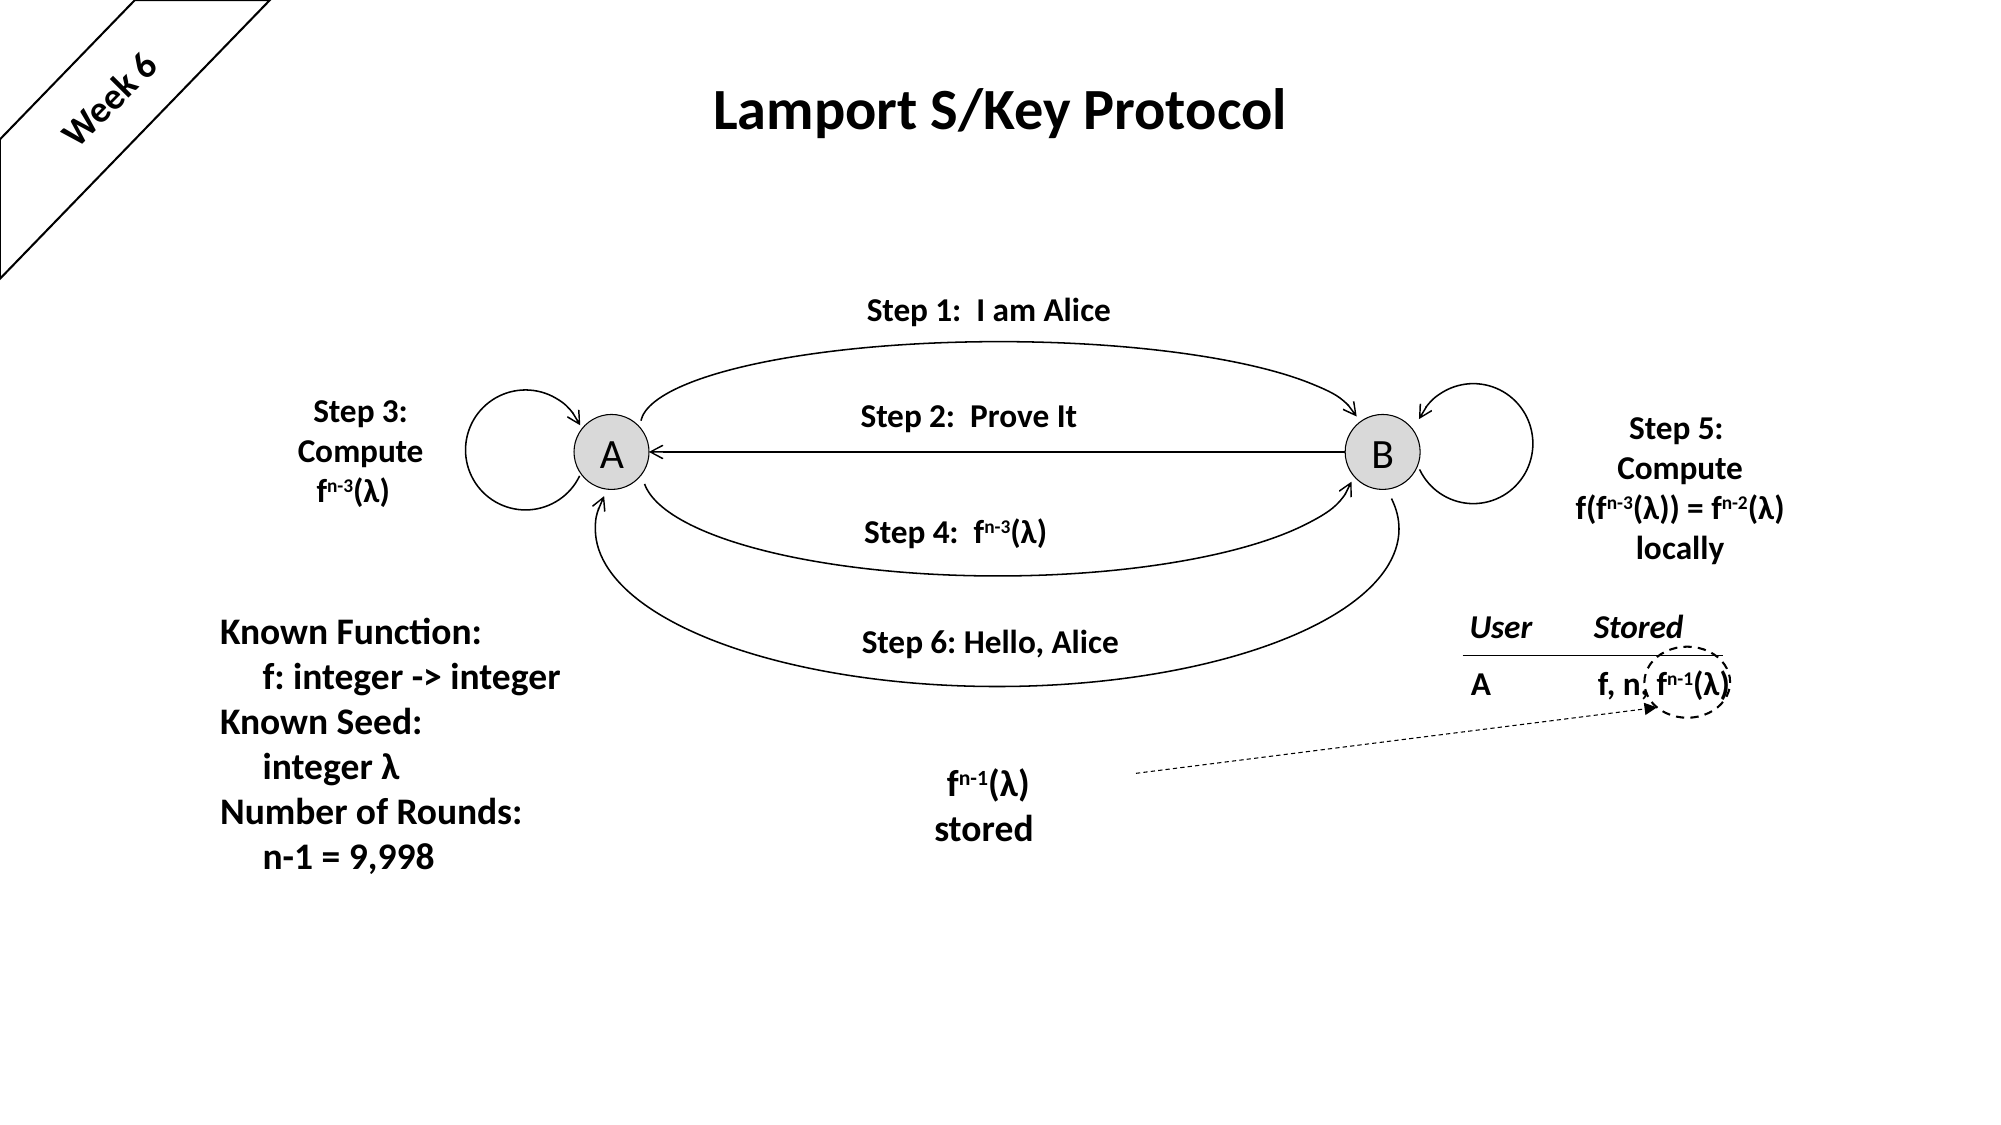

# Lamport S/Key Protocol
Week 6
Step 1:  I am Alice

Step 3:
Compute
fn-3(λ)

Step 2:  Prove It

Step 5:
Compute
f(fn-3(λ)) = fn-2(λ)
locally
A
B
Step 4:  fn-3(λ)
User
Stored
Known Function:
     f: integer -> integer
Known Seed:
     integer λ
Number of Rounds:
     n-1 = 9,998
Step 6: Hello, Alice

A
f, n, fn-1(λ)
 fn-1(λ)
stored